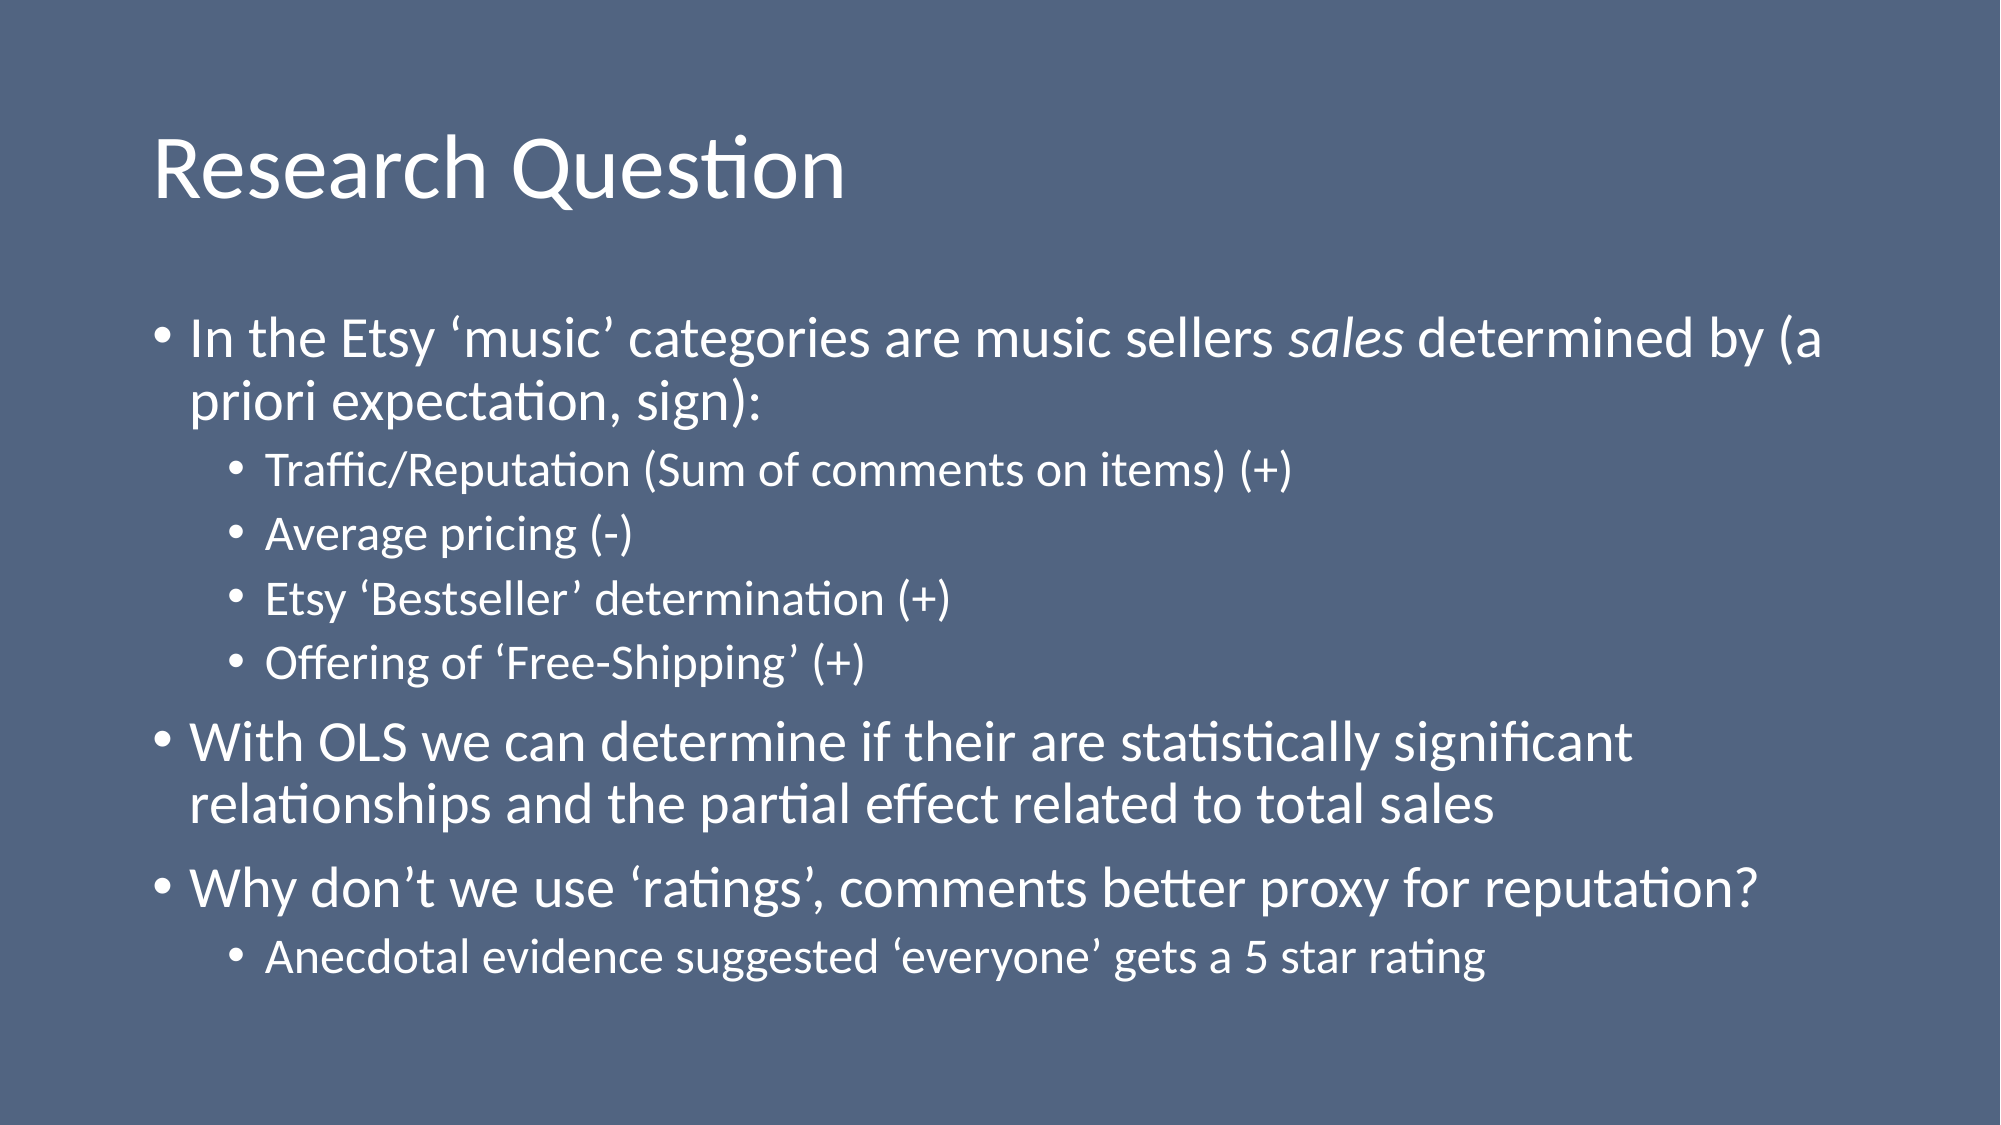

# Research Question
In the Etsy ‘music’ categories are music sellers sales determined by (a priori expectation, sign):
Traffic/Reputation (Sum of comments on items) (+)
Average pricing (-)
Etsy ‘Bestseller’ determination (+)
Offering of ‘Free-Shipping’ (+)
With OLS we can determine if their are statistically significant relationships and the partial effect related to total sales
Why don’t we use ‘ratings’, comments better proxy for reputation?
Anecdotal evidence suggested ‘everyone’ gets a 5 star rating